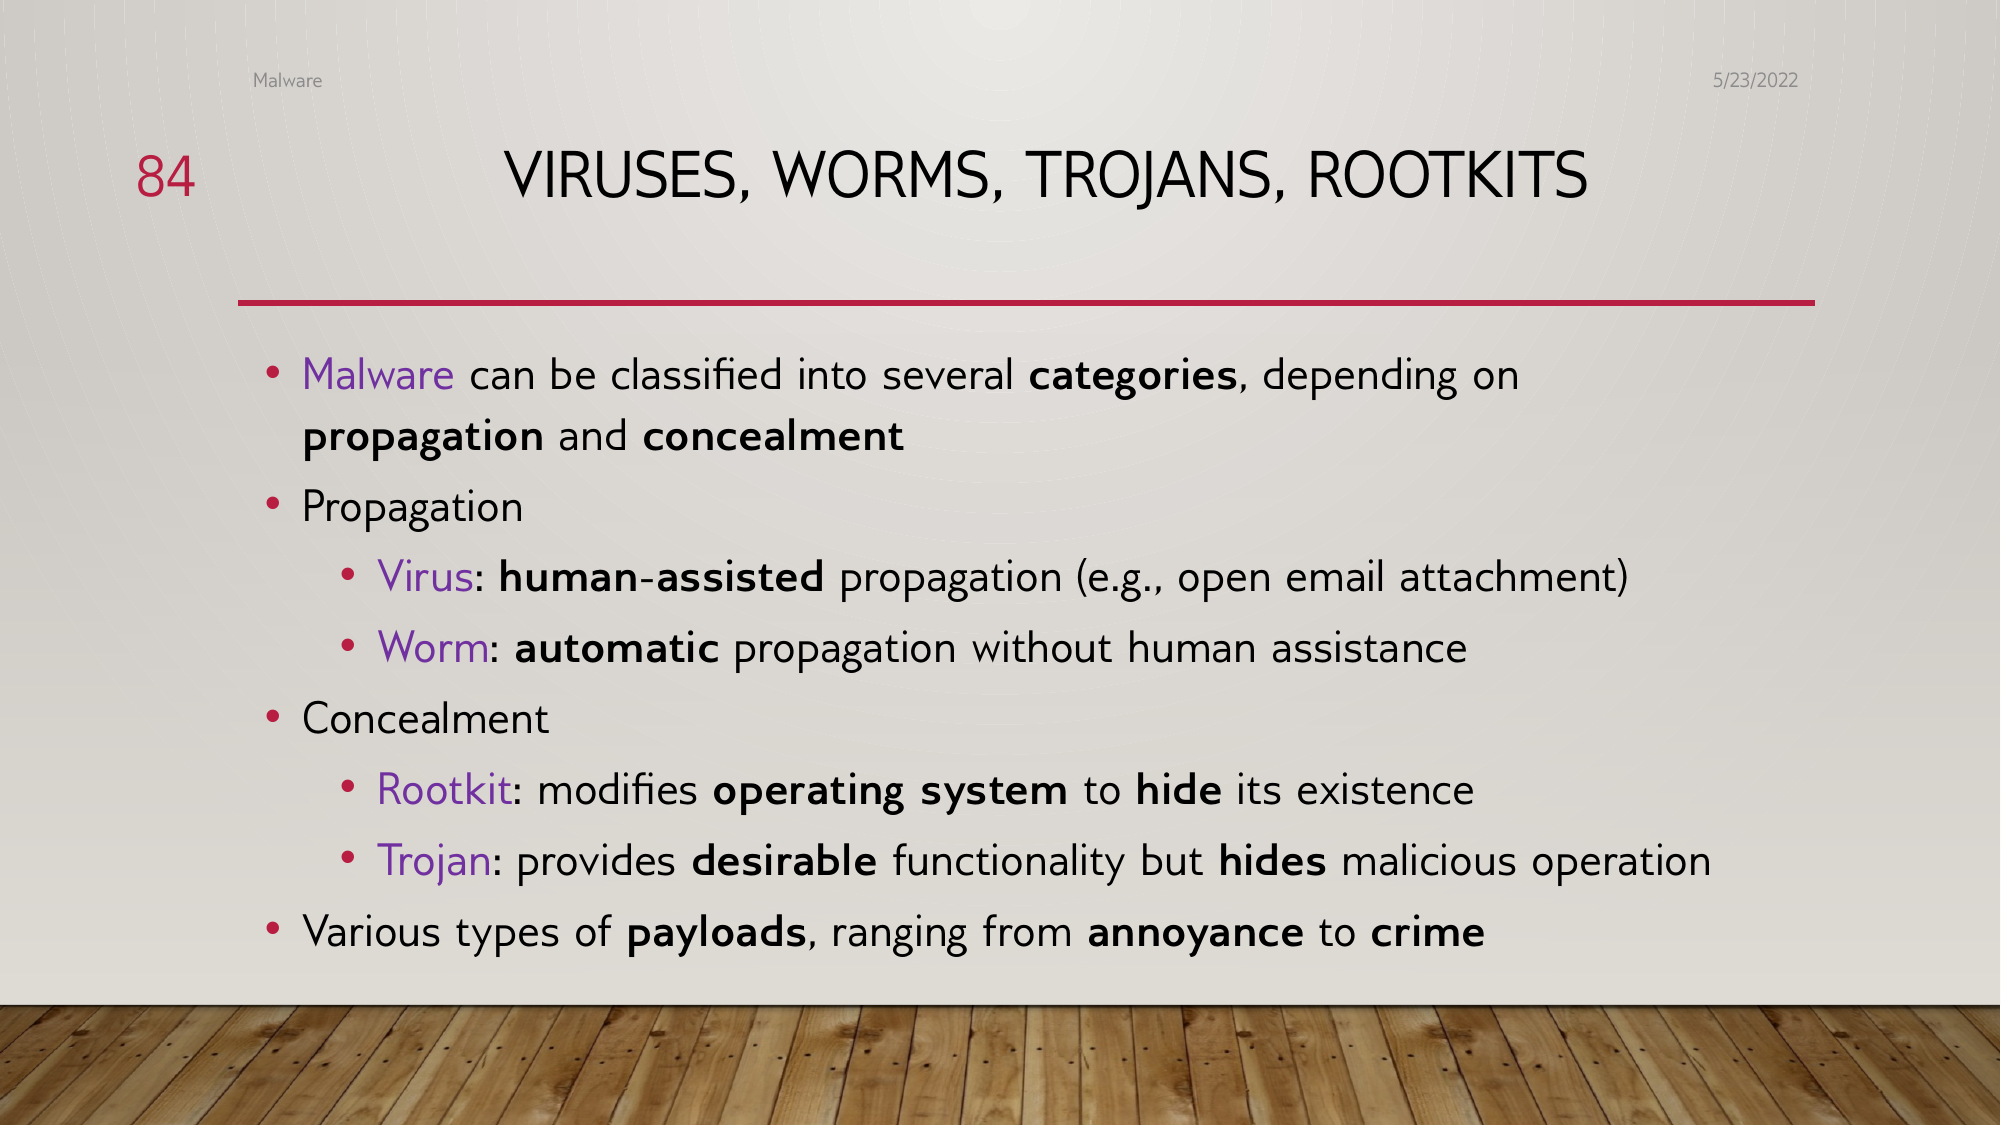

Malware
5/23/2022
84
# Viruses, Worms, Trojans, Rootkits
Malware can be classified into several categories, depending on propagation and concealment
Propagation
Virus: human-assisted propagation (e.g., open email attachment)
Worm: automatic propagation without human assistance
Concealment
Rootkit: modifies operating system to hide its existence
Trojan: provides desirable functionality but hides malicious operation
Various types of payloads, ranging from annoyance to crime